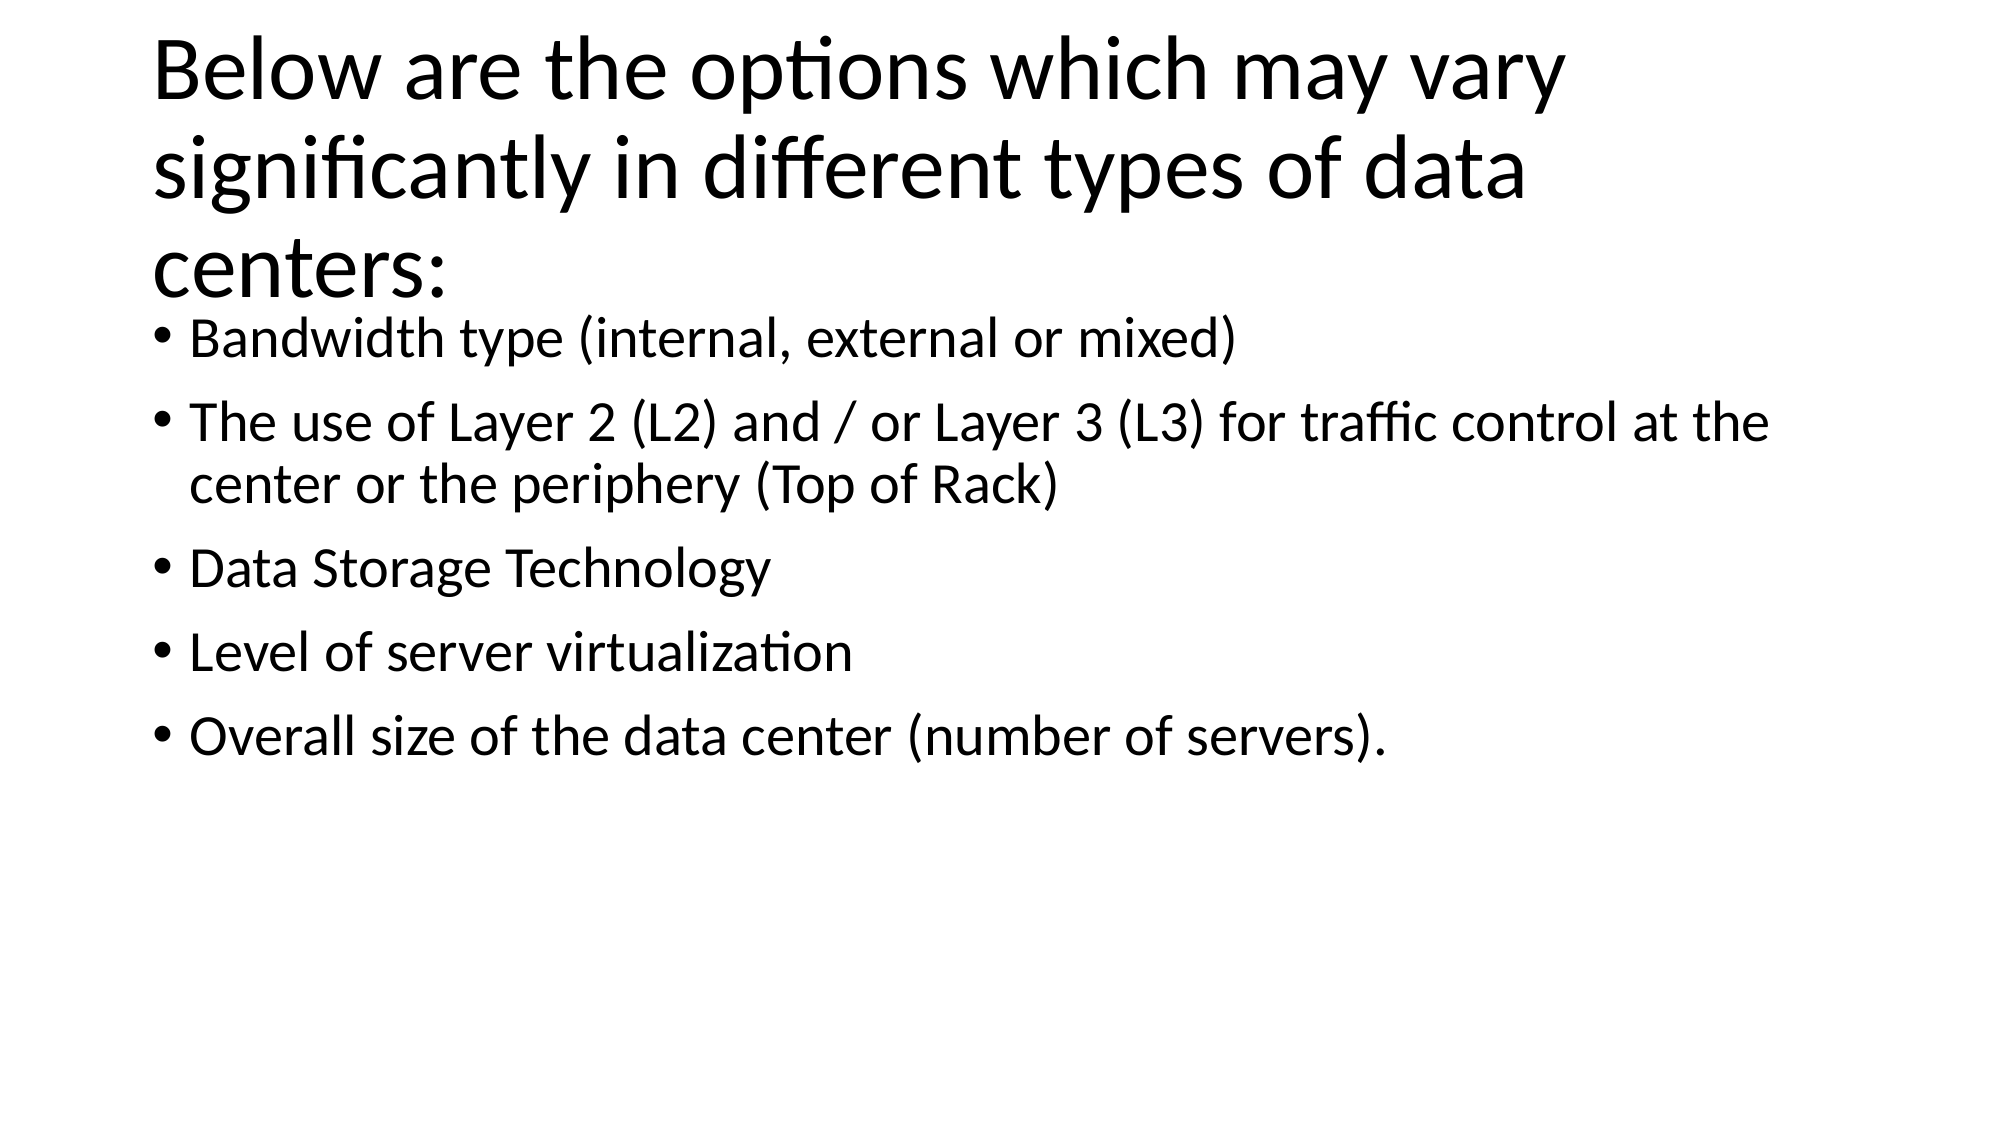

# Below are the options which may vary significantly in different types of data centers:
Bandwidth type (internal, external or mixed)
The use of Layer 2 (L2) and / or Layer 3 (L3) for traffic control at the center or the periphery (Top of Rack)
Data Storage Technology
Level of server virtualization
Overall size of the data center (number of servers).